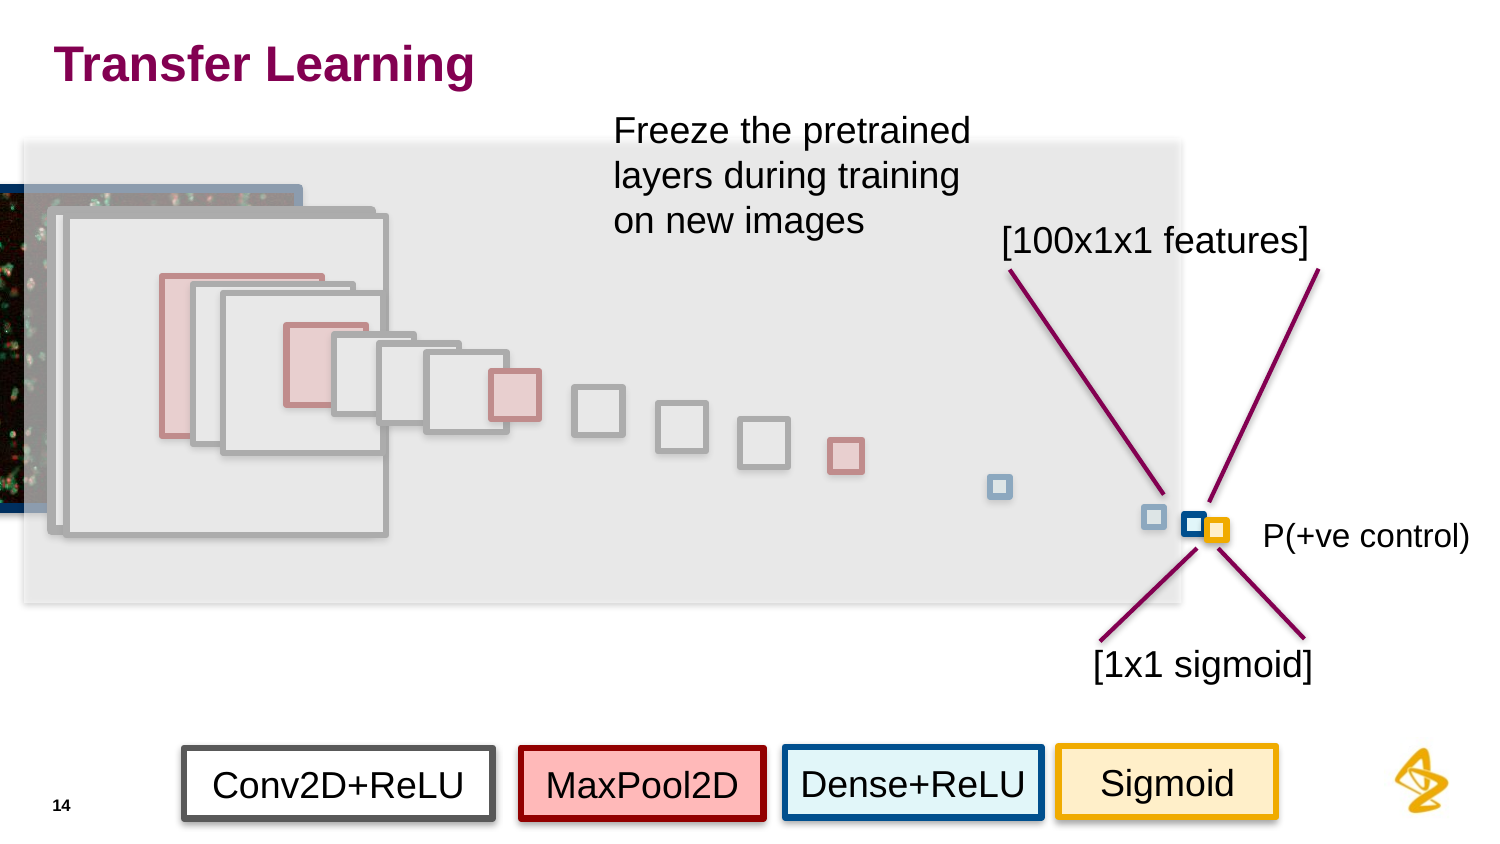

# Transfer Learning
Freeze the pretrained layers during training on new images

[100x1x1 features]

P(+ve control)

[1x1 sigmoid]
Sigmoid
Dense+ReLU
Conv2D+ReLU
MaxPool2D
14